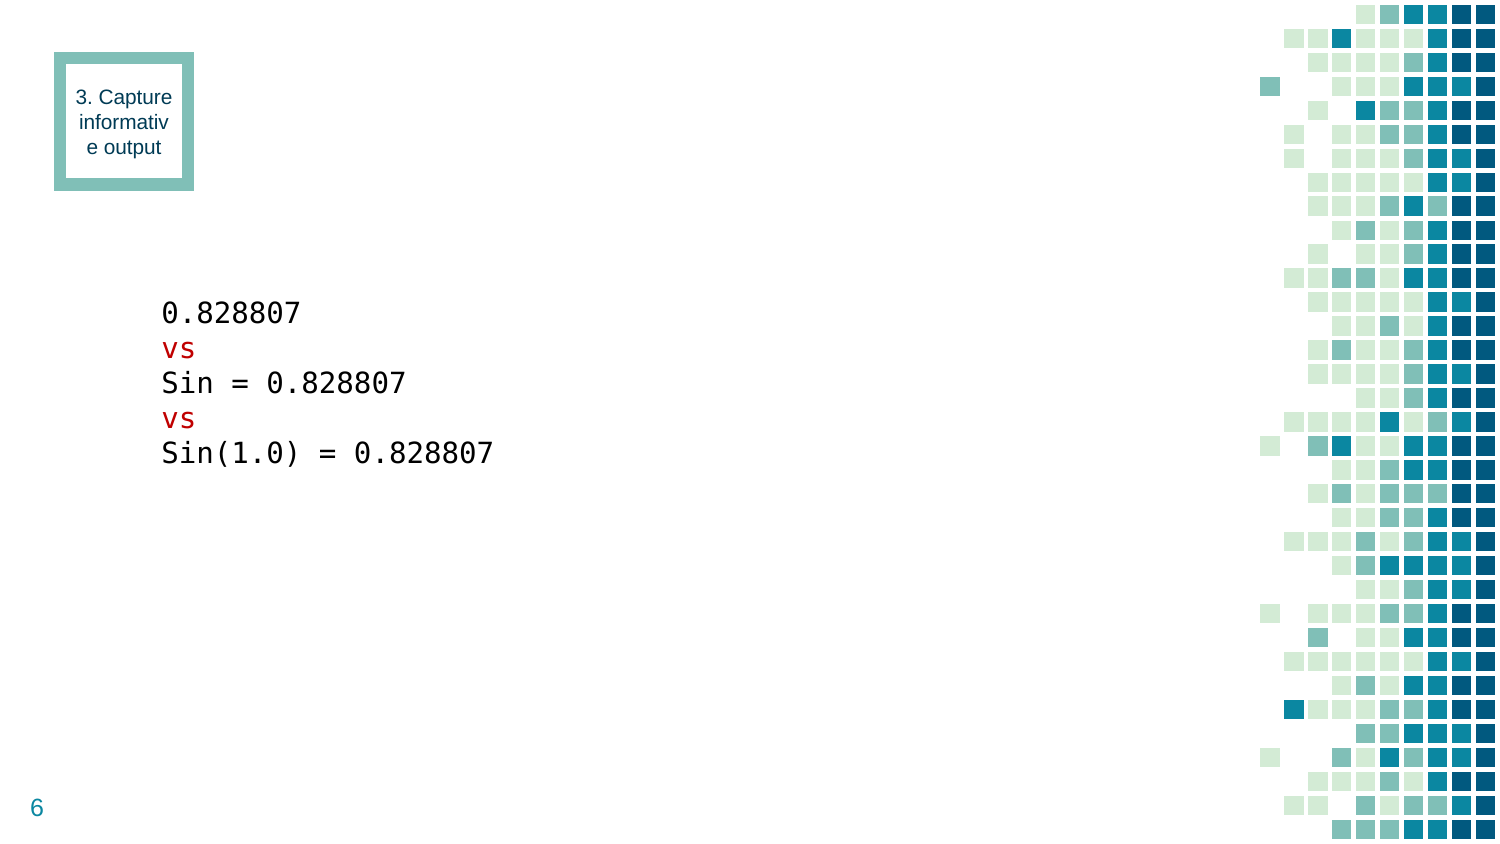

3. Capture informative output
0.828807
vs
Sin = 0.828807
vs
Sin(1.0) = 0.828807

6